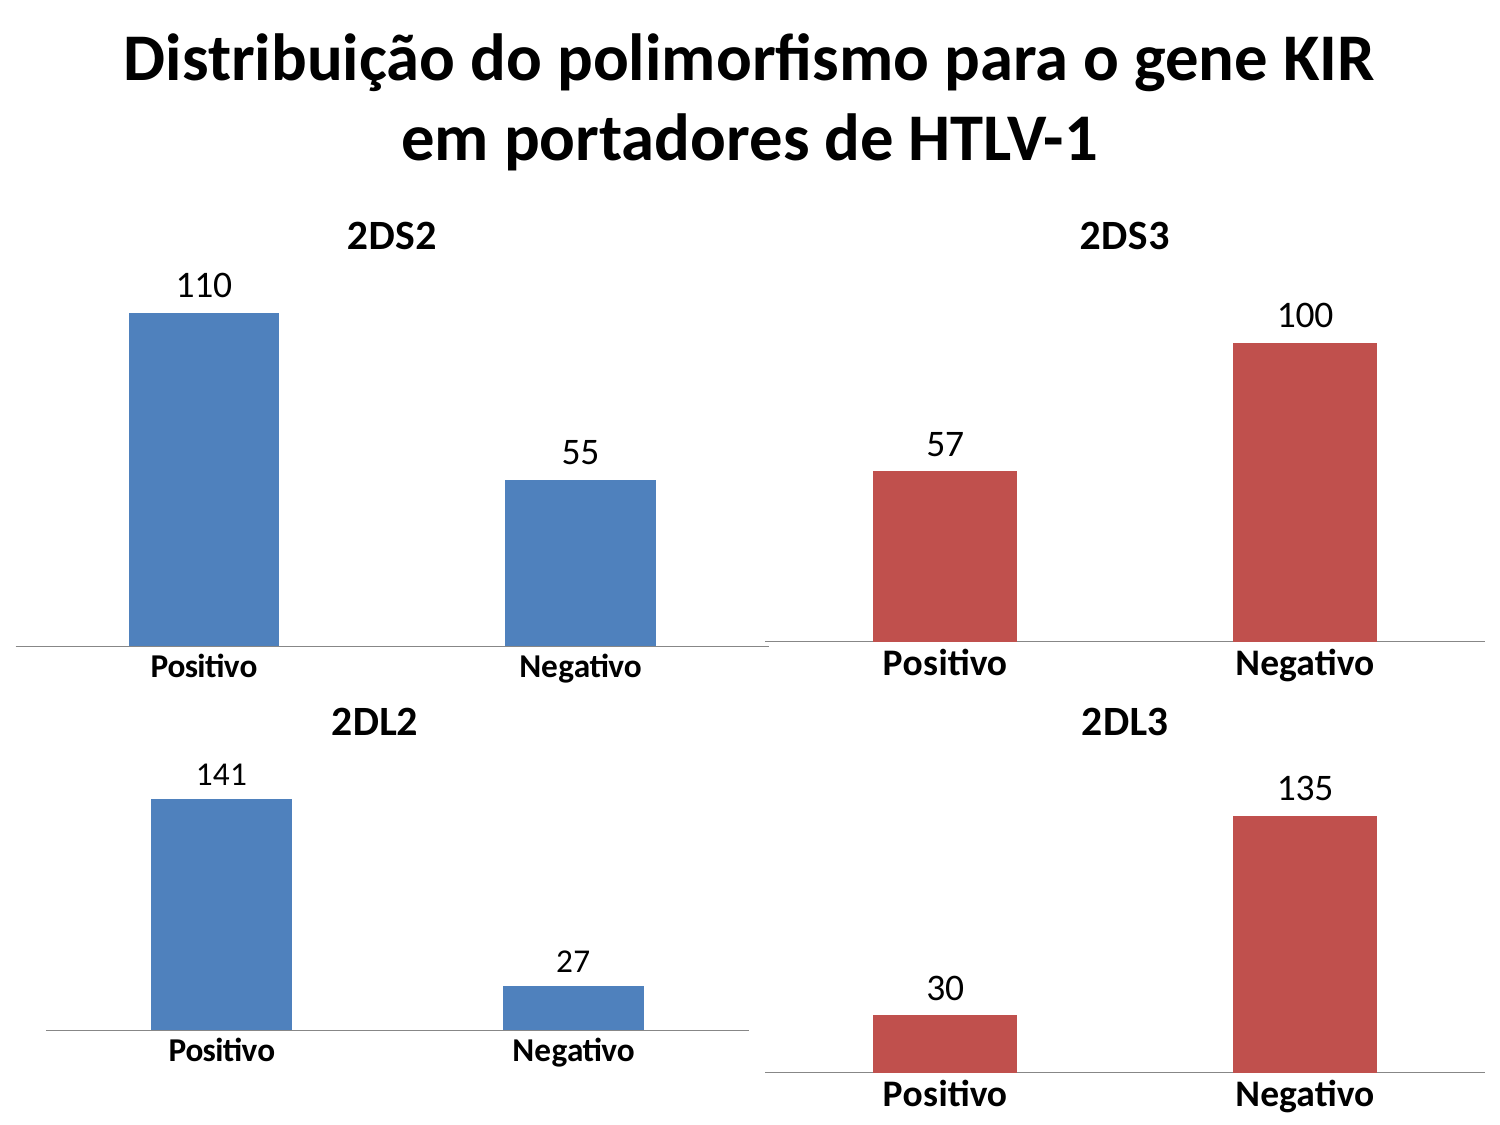

# Distribuição do polimorfismo para o gene KIR em portadores de HTLV-1

### Chart: 2DS2

| Category |  |
|---|---|
| Positivo | 110.0 |
| Negativo | 55.0 |

### Chart: 2DS3

| Category |  |
|---|---|
| Positivo | 57.0 |
| Negativo | 100.0 |

### Chart: 2DL2

| Category |  |
|---|---|
| Positivo | 141.0 |
| Negativo | 27.0 |

### Chart: 2DL3

| Category |  |
|---|---|
| Positivo | 30.0 |
| Negativo | 135.0 |